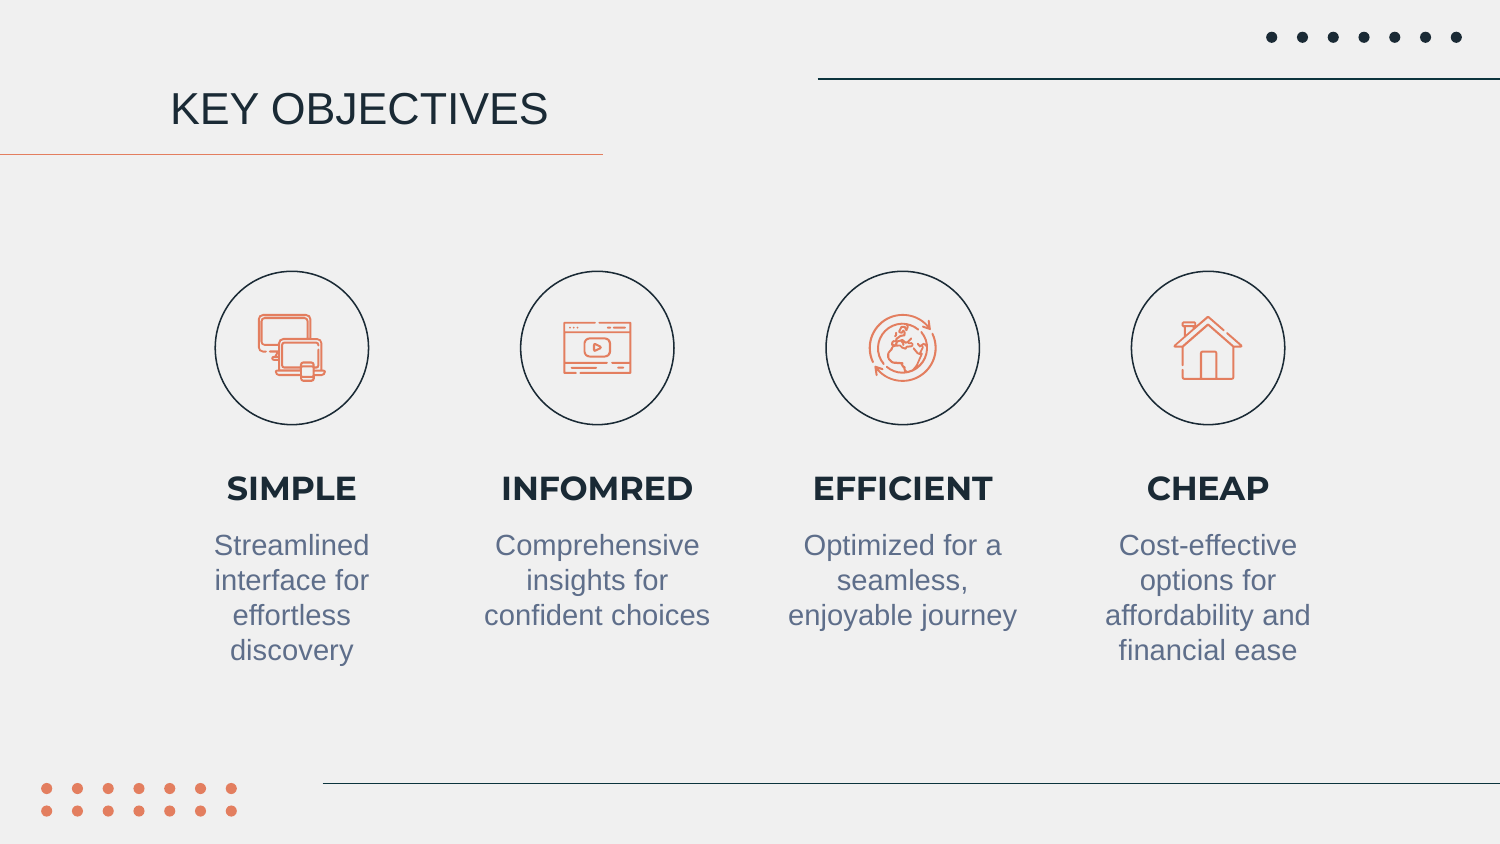

KEY OBJECTIVES

# SIMPLE
INFOMRED
CHEAP
EFFICIENT
Streamlined interface for effortless discovery
Comprehensive insights for confident choices
Optimized for a seamless, enjoyable journey
Cost-effective options for affordability and financial ease